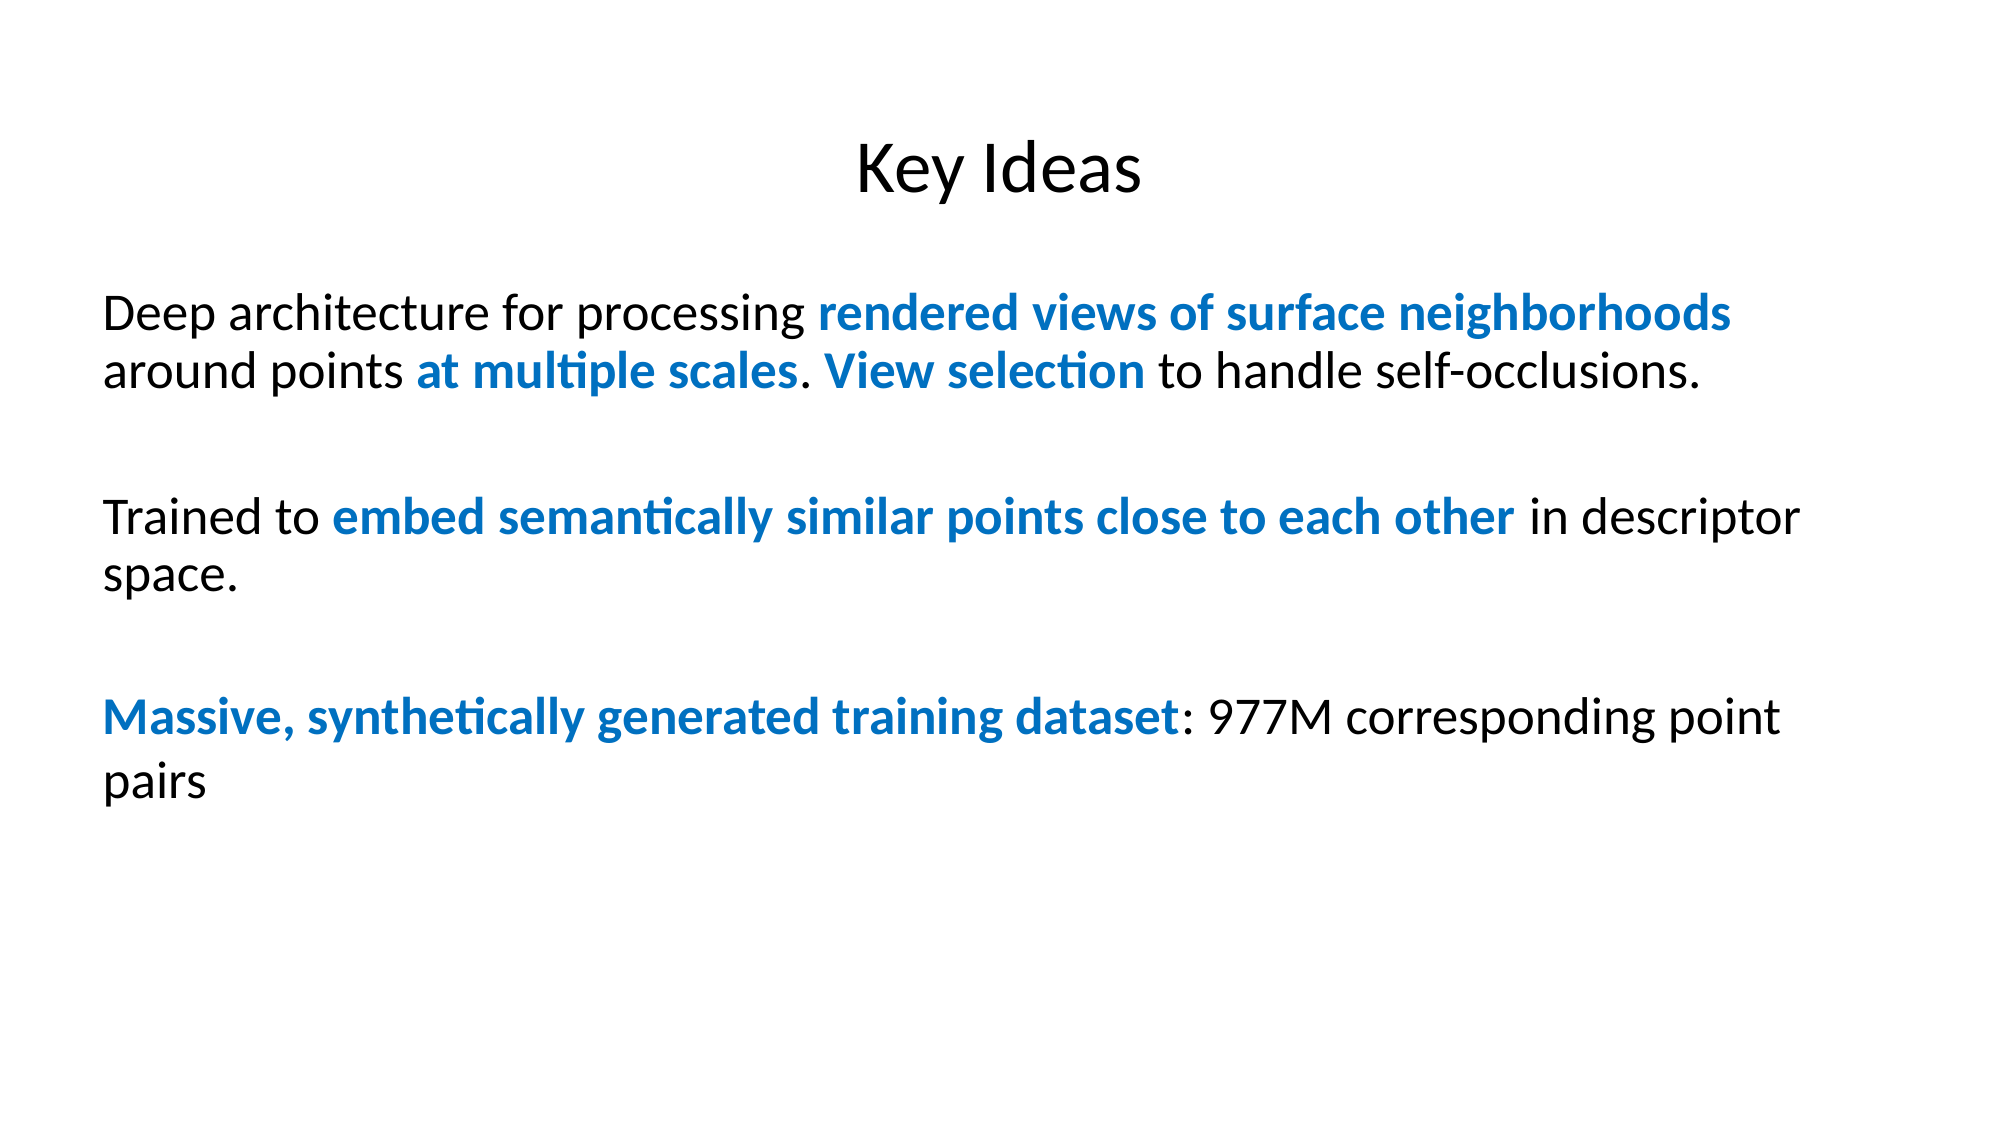

# Key Ideas
Deep architecture for processing rendered views of surface neighborhoods around points at multiple scales. View selection to handle self-occlusions.

Trained to embed semantically similar points close to each other in descriptor space.

Massive, synthetically generated training dataset: 977M corresponding point pairs